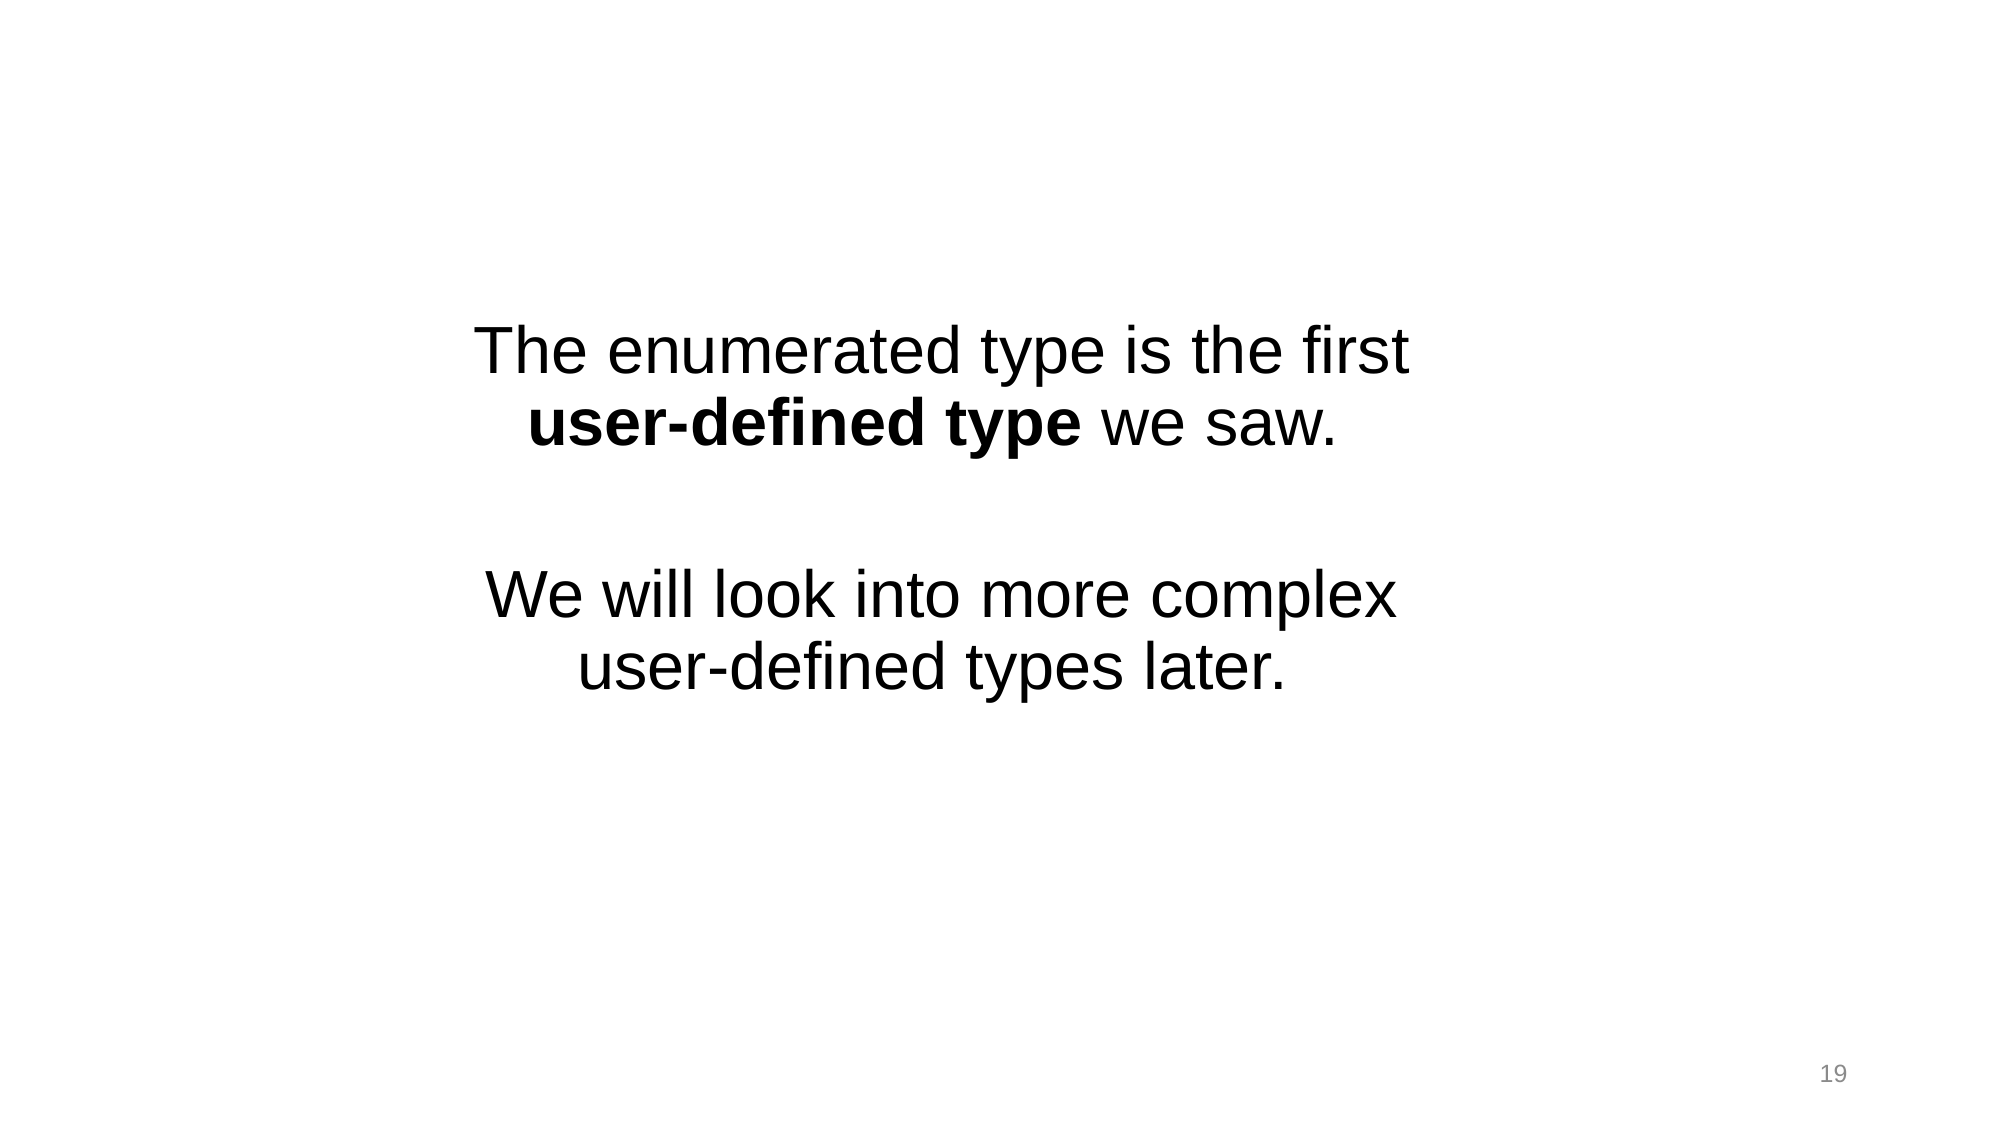

The enumerated type is the first user-defined type we saw.
We will look into more complex user-defined types later.
19